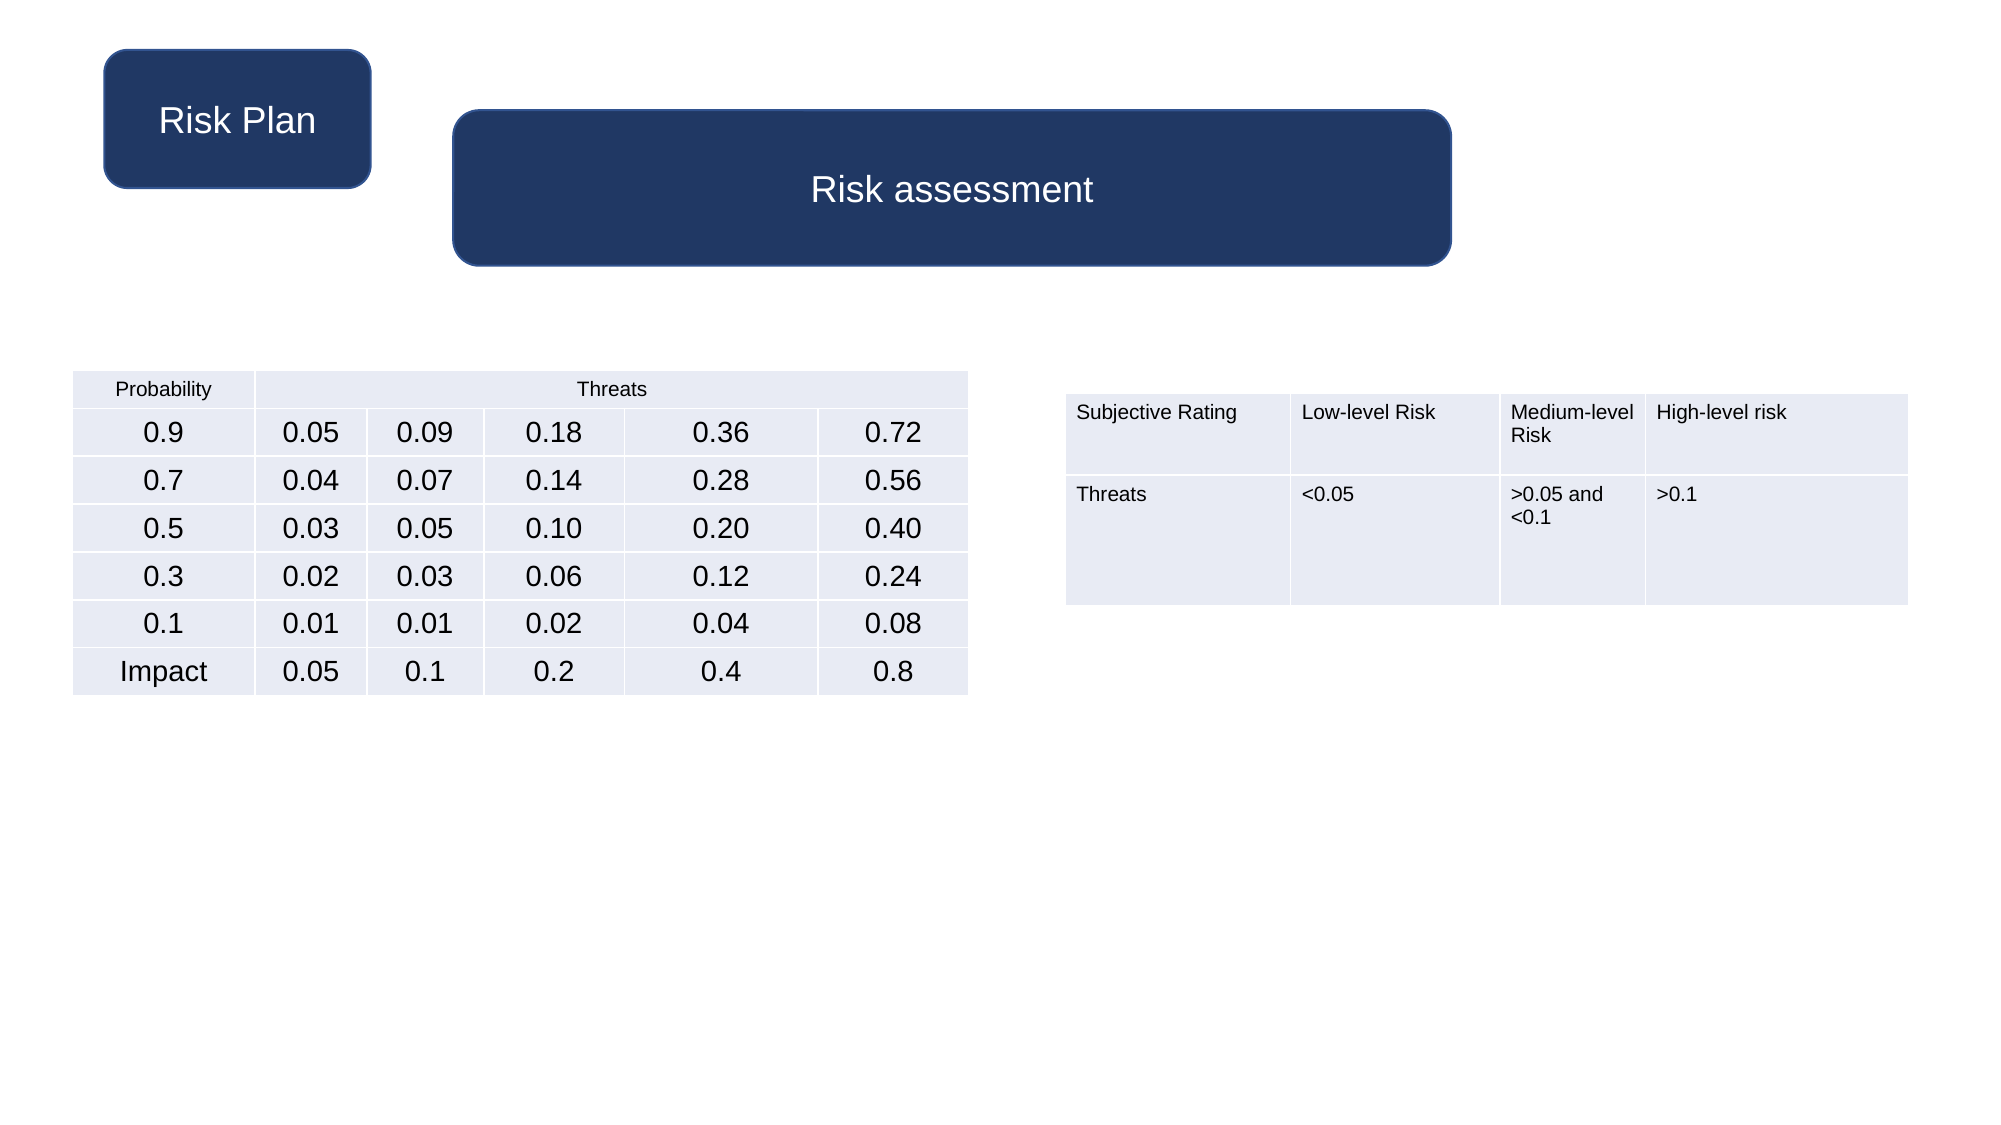

Risk Plan
Risk assessment
| Probability | Threats |  |  |  |  |
| --- | --- | --- | --- | --- | --- |
| 0.9 | 0.05 | 0.09 | 0.18 | 0.36 | 0.72 |
| 0.7 | 0.04 | 0.07 | 0.14 | 0.28 | 0.56 |
| 0.5 | 0.03 | 0.05 | 0.10 | 0.20 | 0.40 |
| 0.3 | 0.02 | 0.03 | 0.06 | 0.12 | 0.24 |
| 0.1 | 0.01 | 0.01 | 0.02 | 0.04 | 0.08 |
| Impact | 0.05 | 0.1 | 0.2 | 0.4 | 0.8 |
| Subjective Rating | Low-level Risk | Medium-level Risk | High-level risk |
| --- | --- | --- | --- |
| Threats | <0.05 | >0.05 and <0.1 | >0.1 |